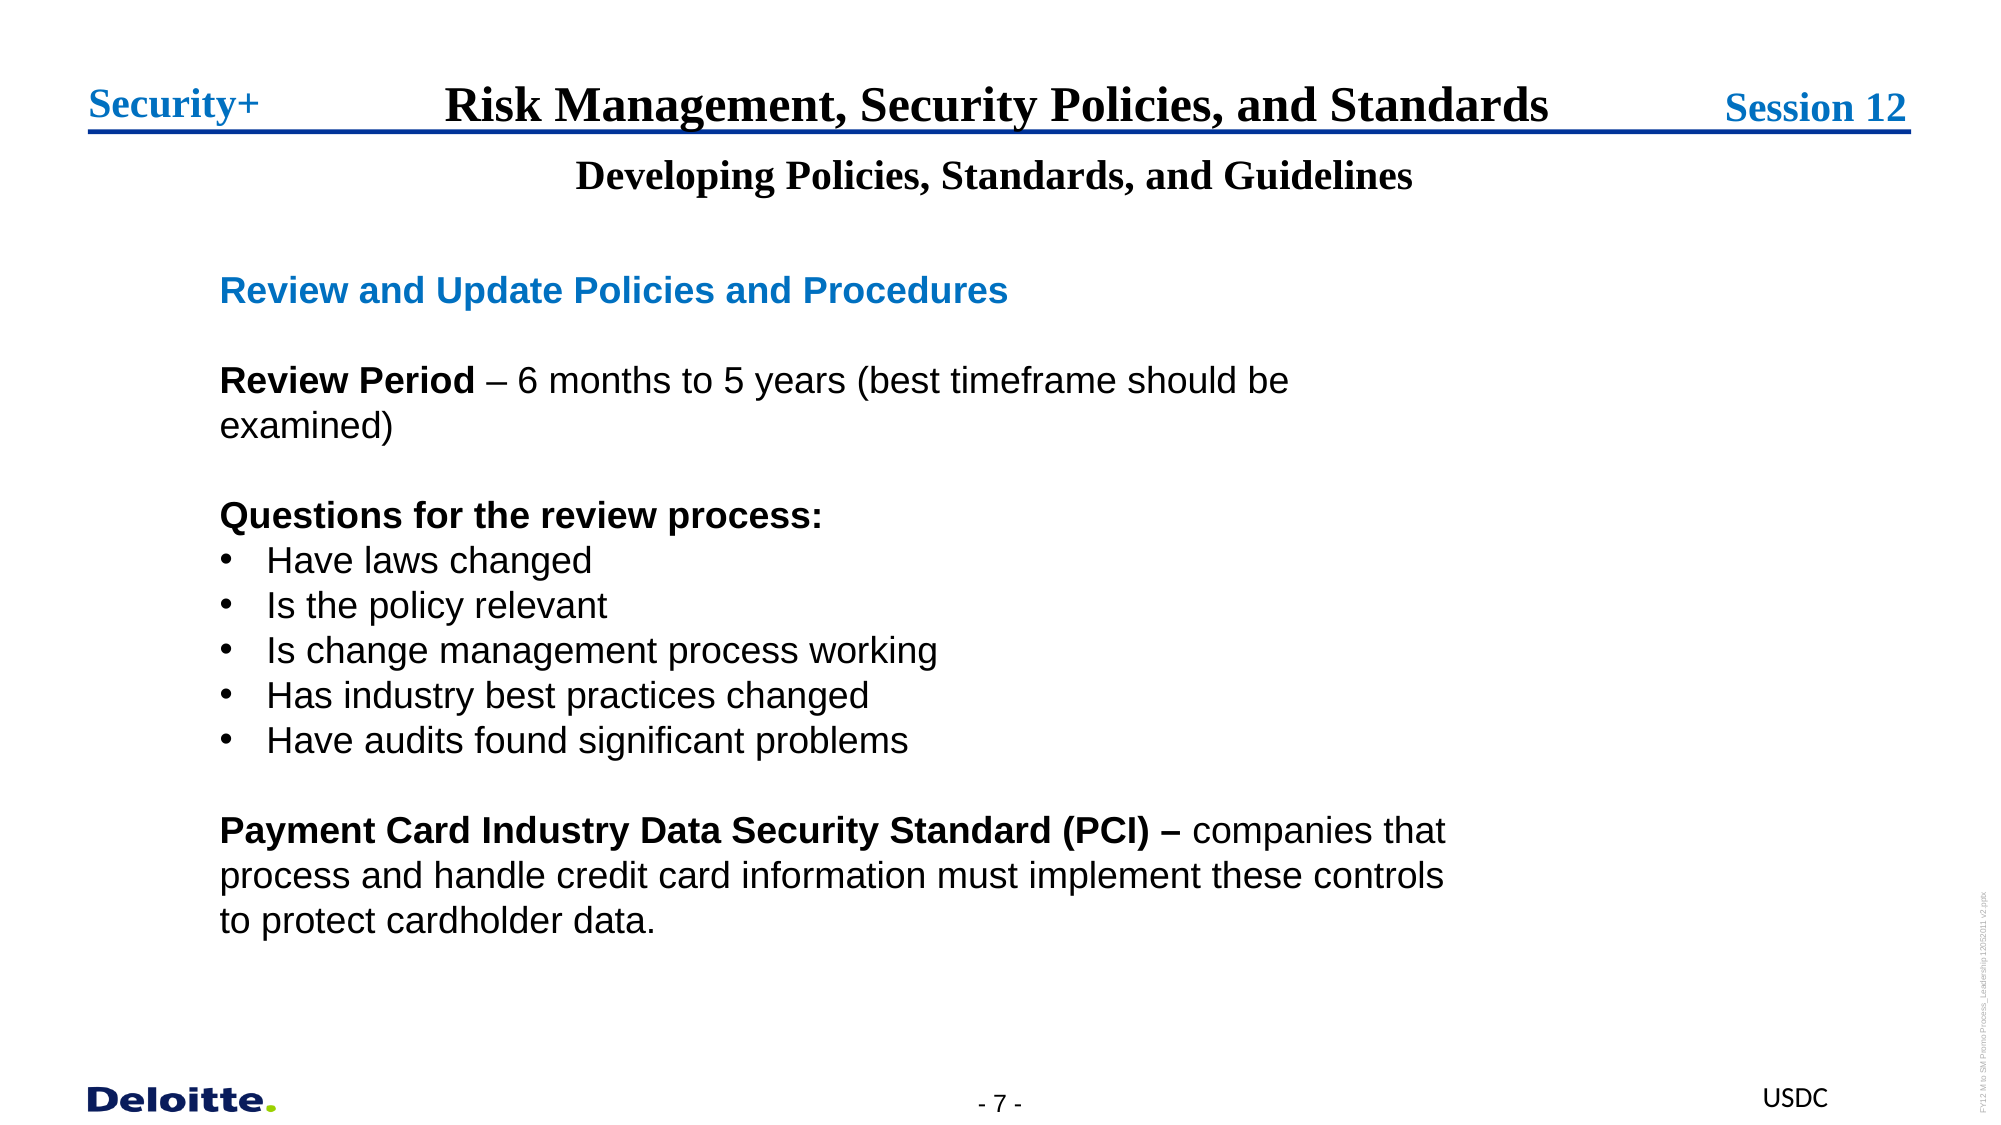

Risk Management, Security Policies, and Standards
Security+
Session 12
Developing Policies, Standards, and Guidelines
Review and Update Policies and Procedures

Review Period – 6 months to 5 years (best timeframe should be examined)

Questions for the review process:
Have laws changed
Is the policy relevant
Is change management process working
Has industry best practices changed
Have audits found significant problems

Payment Card Industry Data Security Standard (PCI) – companies that process and handle credit card information must implement these controls to protect cardholder data.